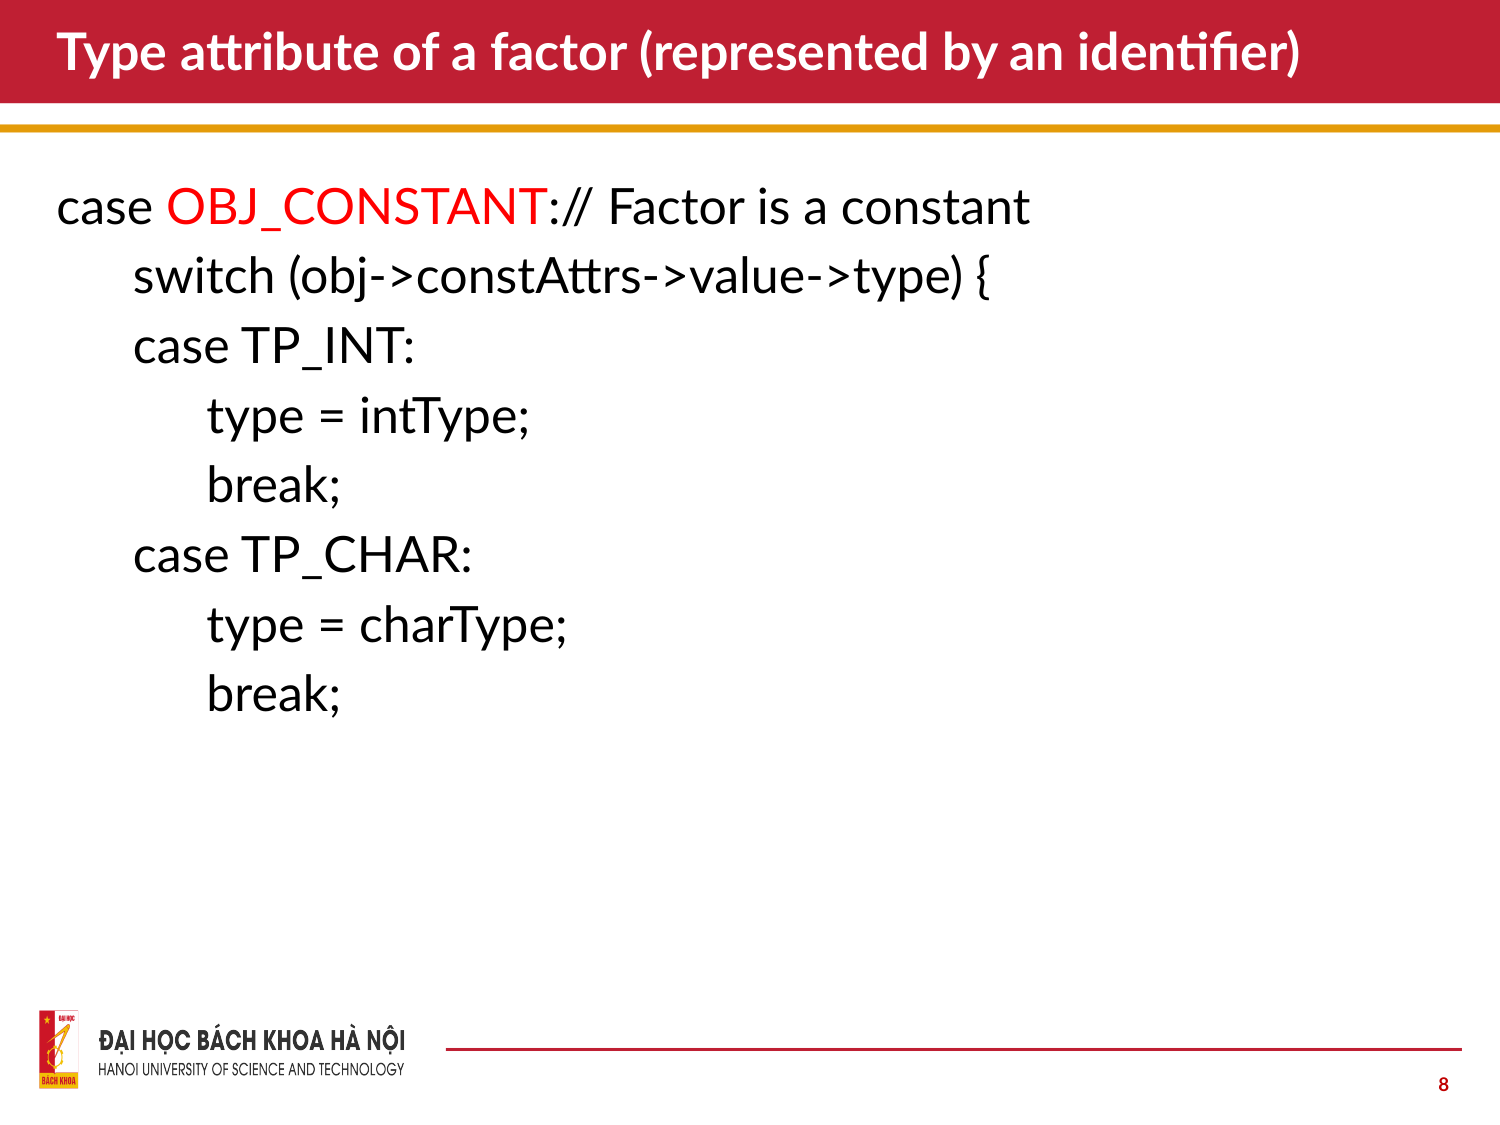

# Type attribute of a factor (represented by an identifier)
case OBJ_CONSTANT:// Factor is a constant
      switch (obj->constAttrs->value->type) {
      case TP_INT:
	type = intType;
	break;
      case TP_CHAR:
	type = charType;
	break;
8